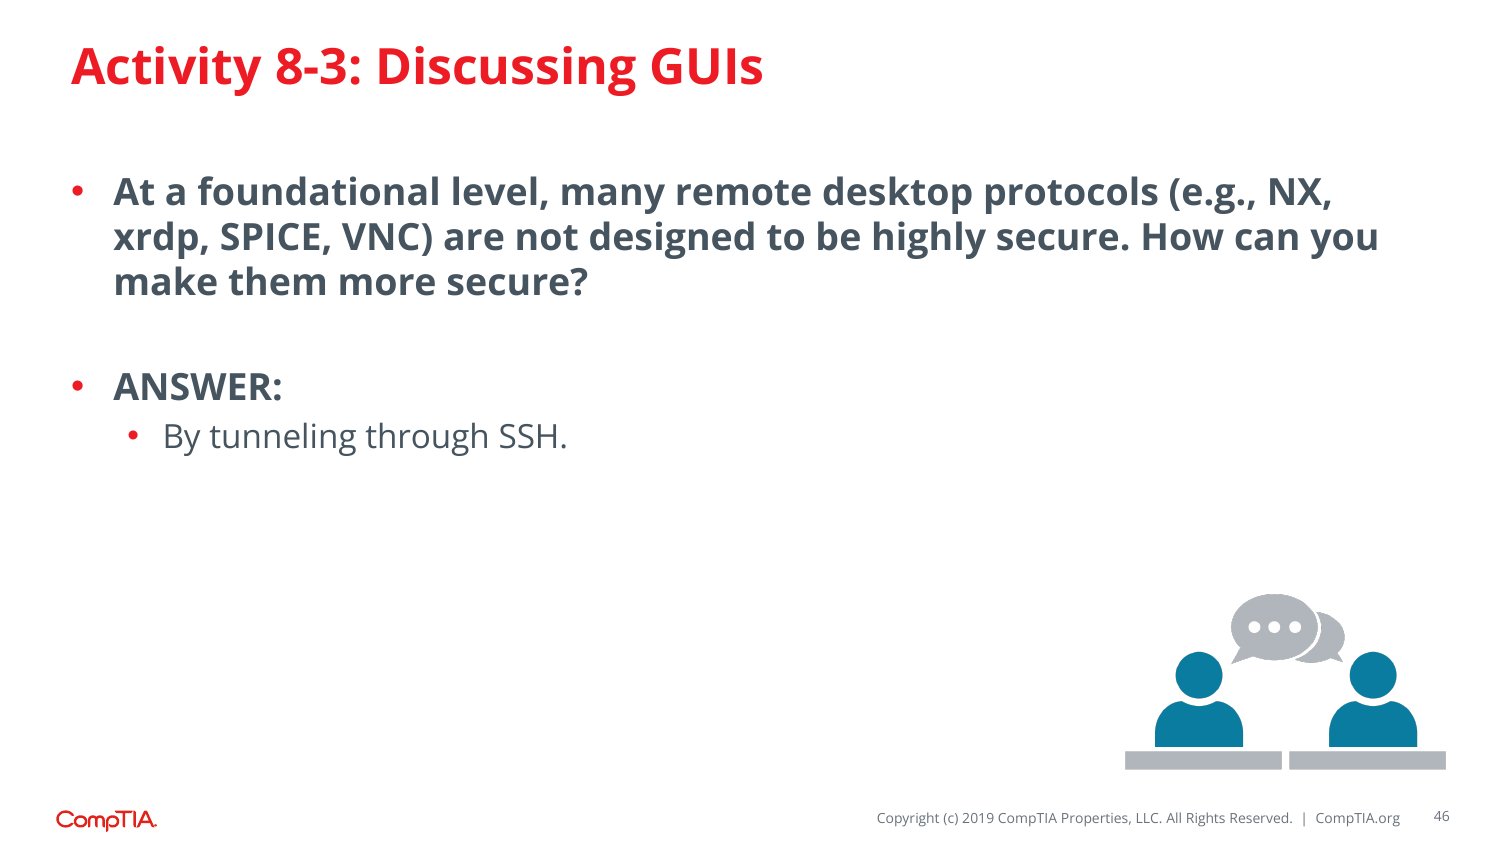

# Activity 8-3: Discussing GUIs
At a foundational level, many remote desktop protocols (e.g., NX, xrdp, SPICE, VNC) are not designed to be highly secure. How can you make them more secure?

ANSWER:
By tunneling through SSH.

46